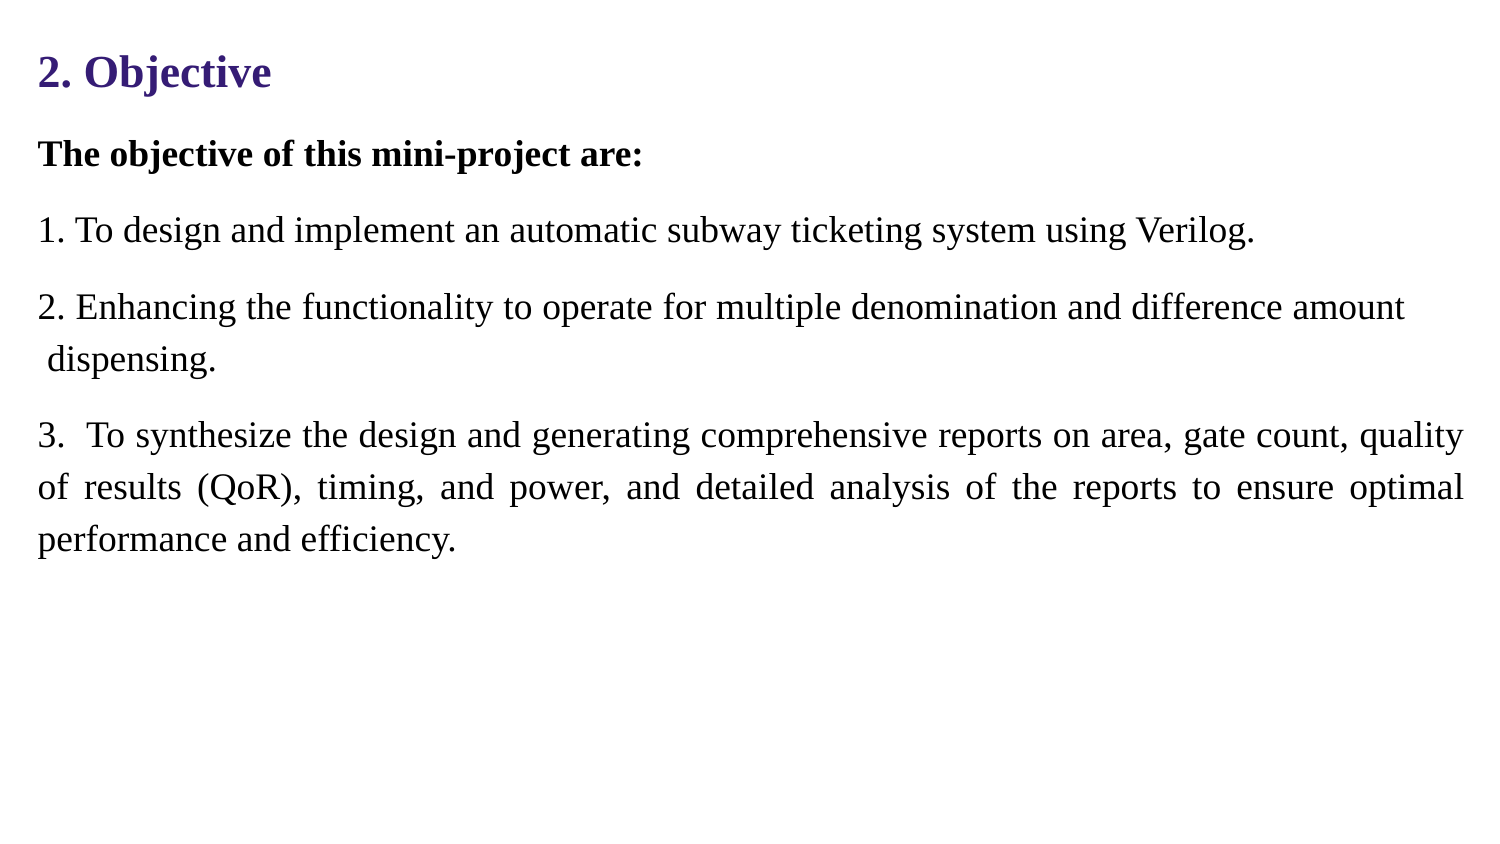

2. Objective
The objective of this mini-project are:
1. To design and implement an automatic subway ticketing system using Verilog.
2. Enhancing the functionality to operate for multiple denomination and difference amount        dispensing.
3.  To synthesize the design and generating comprehensive reports on area, gate count, quality of results (QoR), timing, and power, and detailed analysis of the reports to ensure optimal performance and efficiency.